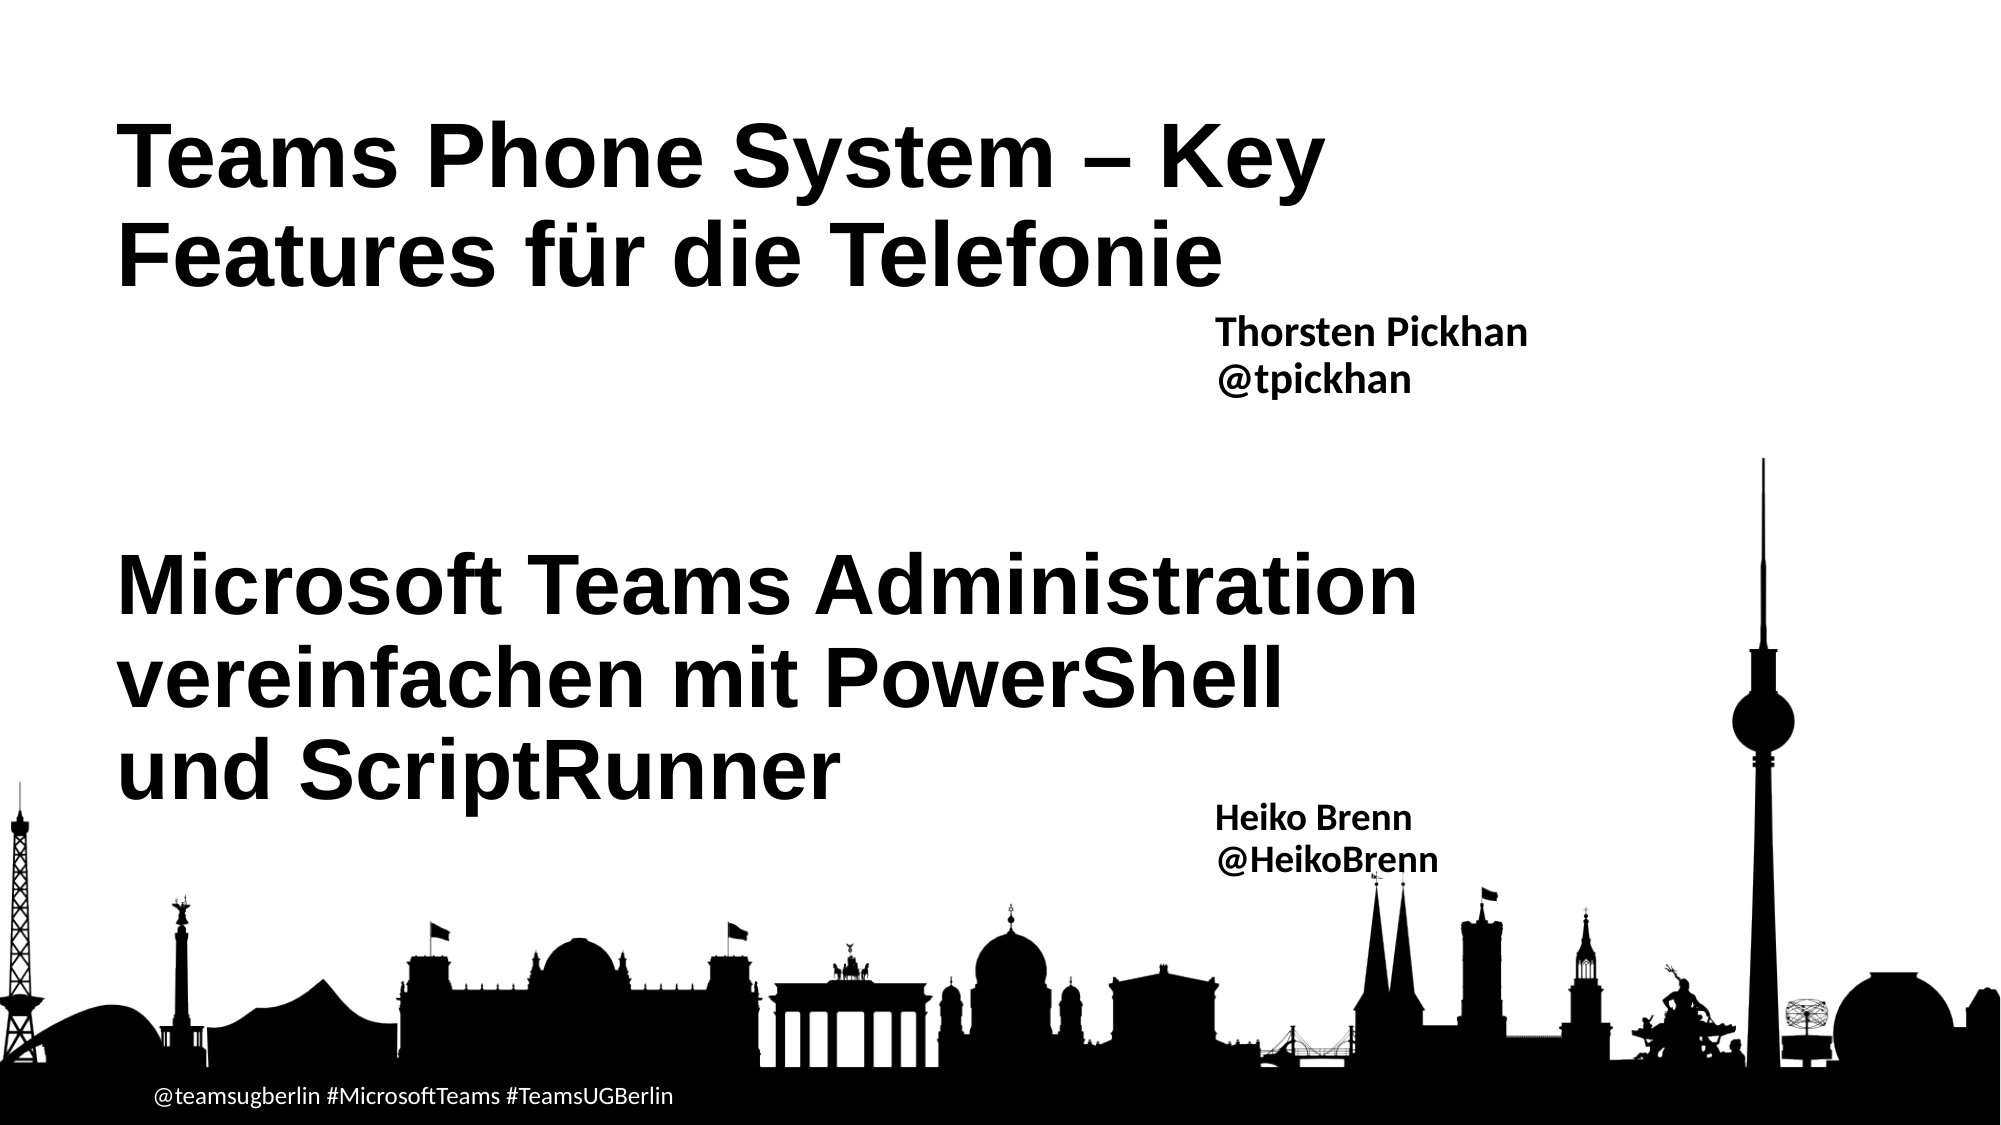

Teams Phone System – Key Features für die Telefonie
Thorsten Pickhan
@tpickhan
Microsoft Teams Administration vereinfachen mit PowerShell und ScriptRunner
Heiko Brenn
@HeikoBrenn